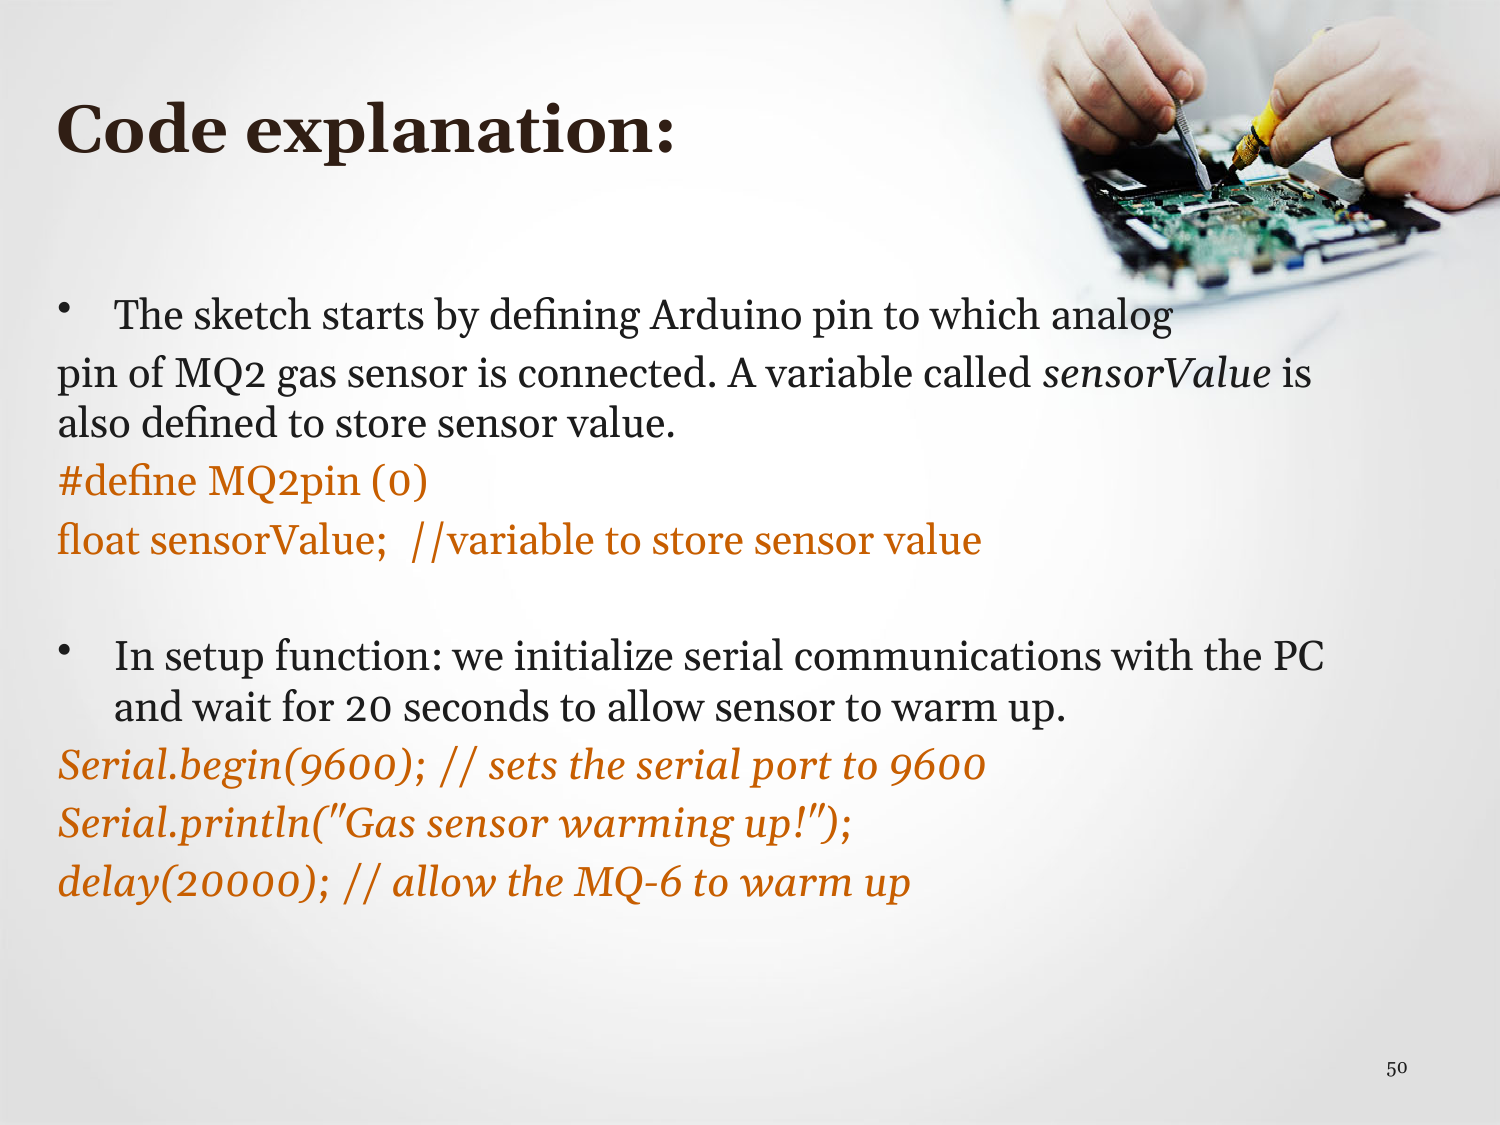

# Code explanation:
The sketch starts by defining Arduino pin to which analog
pin of MQ2 gas sensor is connected. A variable called sensorValue is also defined to store sensor value.
#define MQ2pin (0)
float sensorValue;  //variable to store sensor value

In setup function: we initialize serial communications with the PC and wait for 20 seconds to allow sensor to warm up.
Serial.begin(9600); // sets the serial port to 9600
Serial.println("Gas sensor warming up!");
delay(20000); // allow the MQ-6 to warm up
50